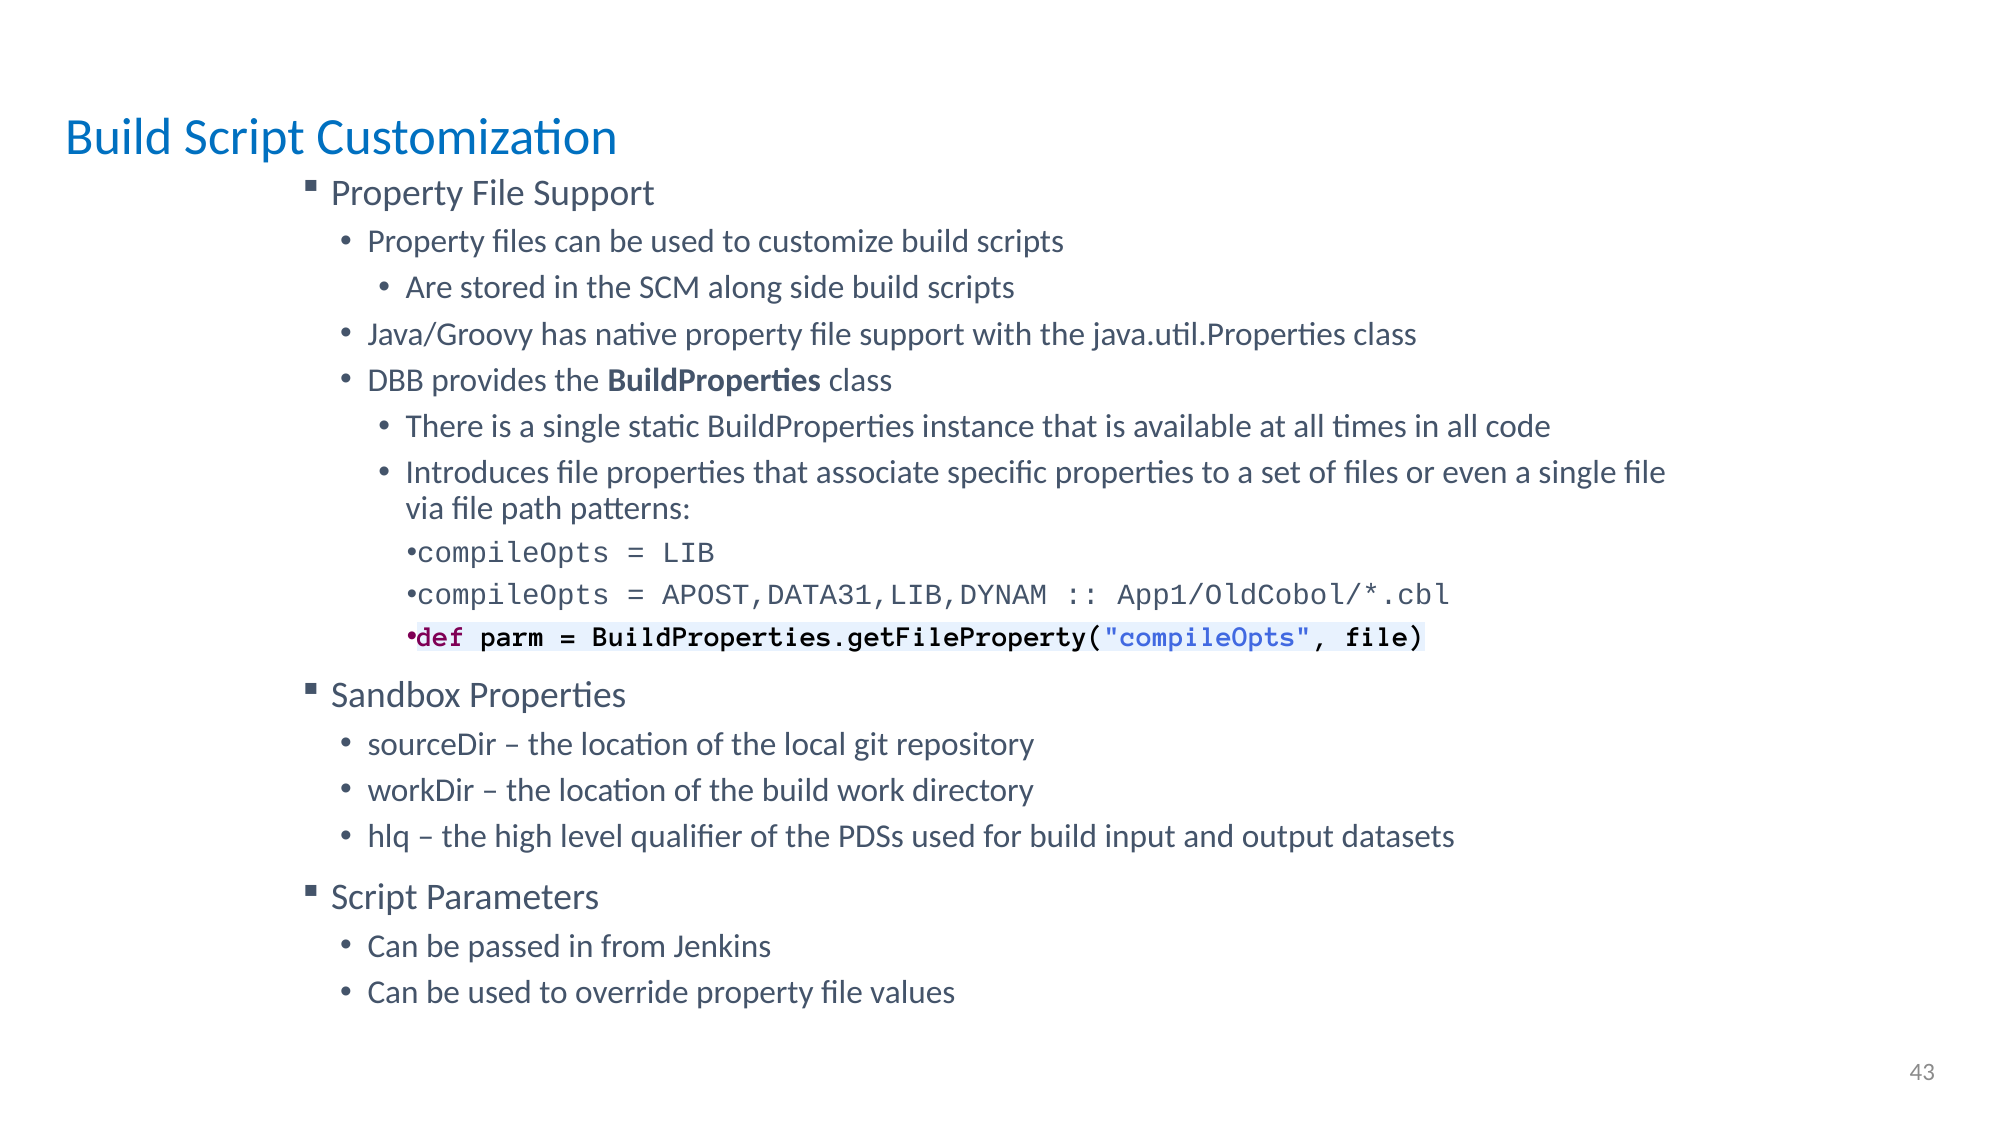

# Build Script Customization
Property File Support
Property files can be used to customize build scripts
Are stored in the SCM along side build scripts
Java/Groovy has native property file support with the java.util.Properties class
DBB provides the BuildProperties class
There is a single static BuildProperties instance that is available at all times in all code
Introduces file properties that associate specific properties to a set of files or even a single file via file path patterns:
compileOpts = LIB
compileOpts = APOST,DATA31,LIB,DYNAM :: App1/OldCobol/*.cbl
def parm = BuildProperties.getFileProperty("compileOpts", file)
Sandbox Properties
sourceDir – the location of the local git repository
workDir – the location of the build work directory
hlq – the high level qualifier of the PDSs used for build input and output datasets
Script Parameters
Can be passed in from Jenkins
Can be used to override property file values

43